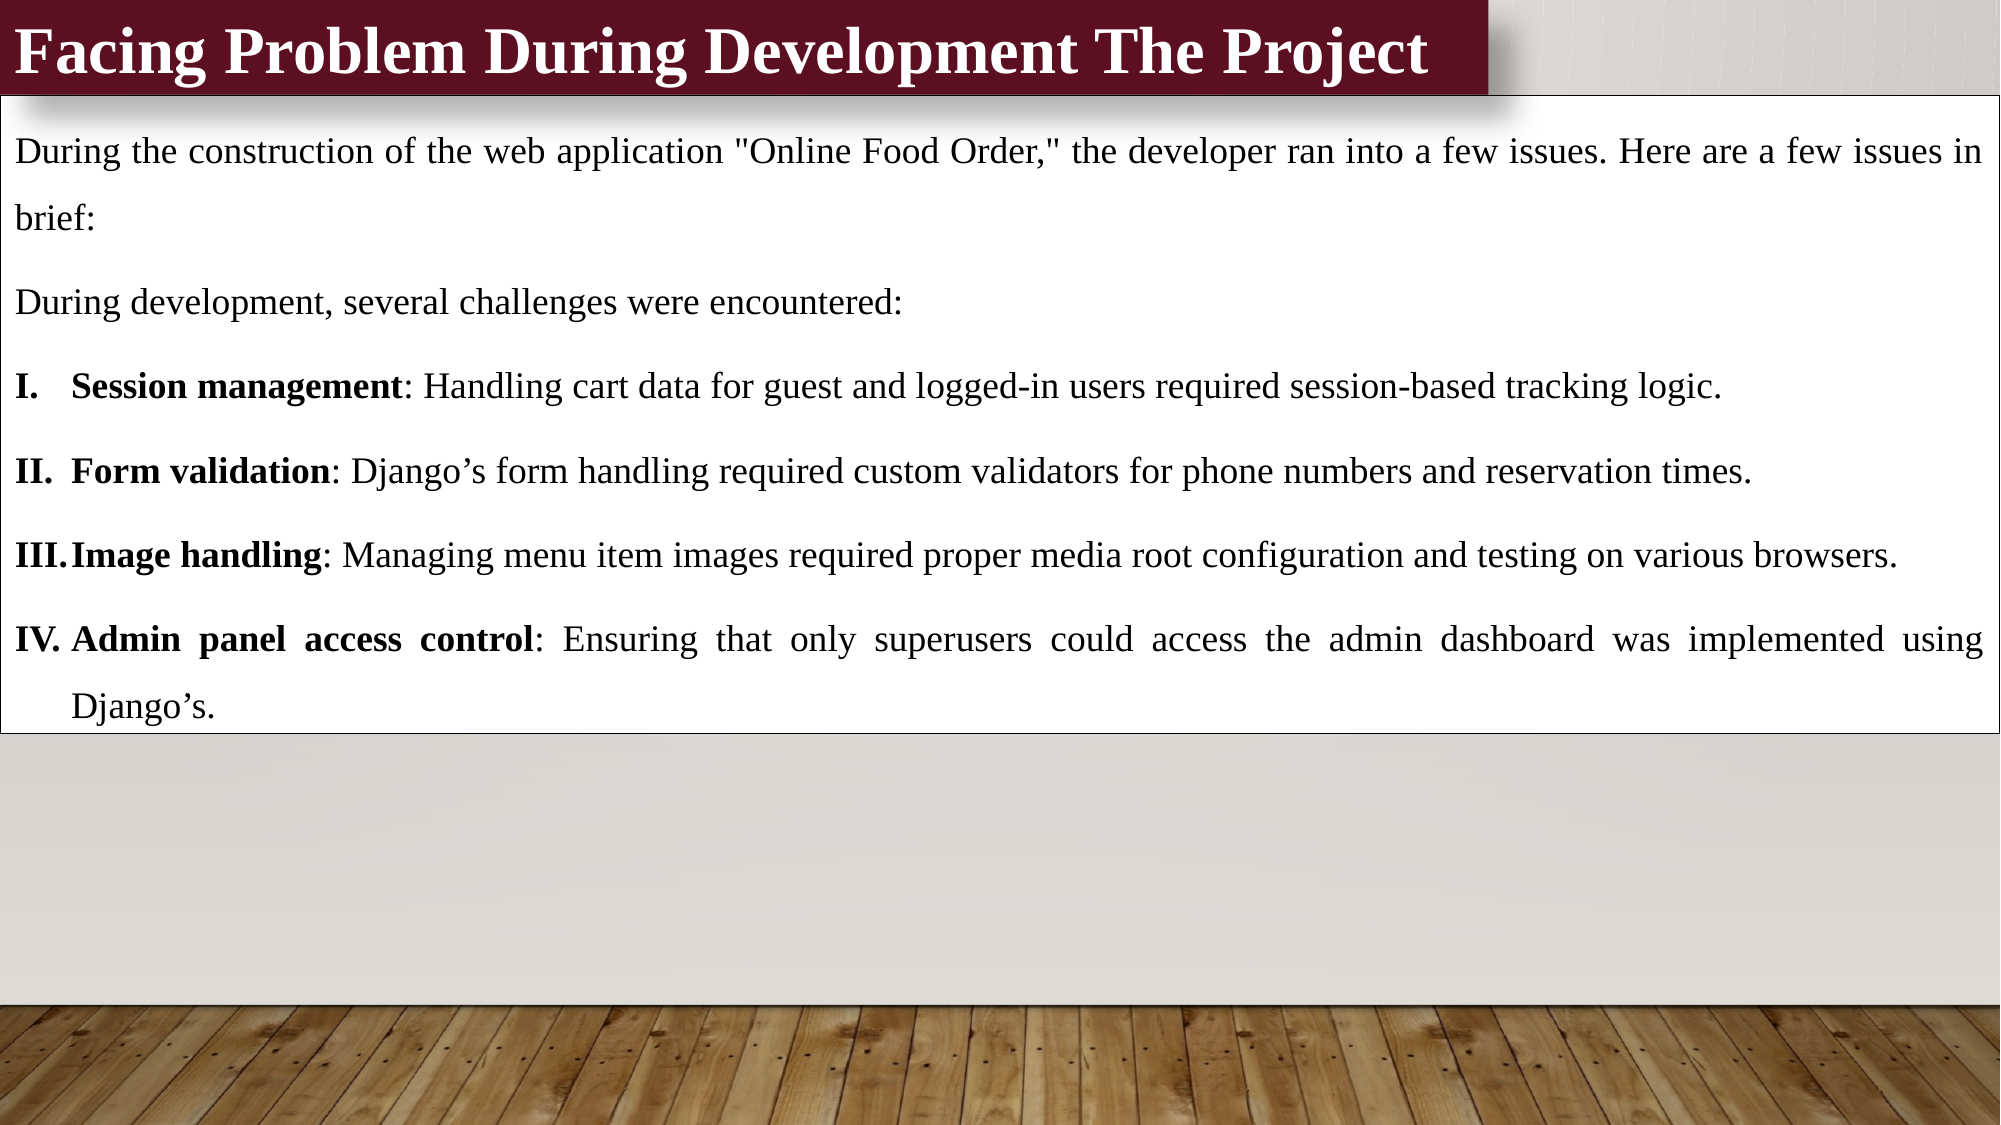

Facing Problem During Development The Project
During the construction of the web application "Online Food Order," the developer ran into a few issues. Here are a few issues in brief:
During development, several challenges were encountered:
Session management: Handling cart data for guest and logged-in users required session-based tracking logic.
Form validation: Django’s form handling required custom validators for phone numbers and reservation times.
Image handling: Managing menu item images required proper media root configuration and testing on various browsers.
Admin panel access control: Ensuring that only superusers could access the admin dashboard was implemented using Django’s.